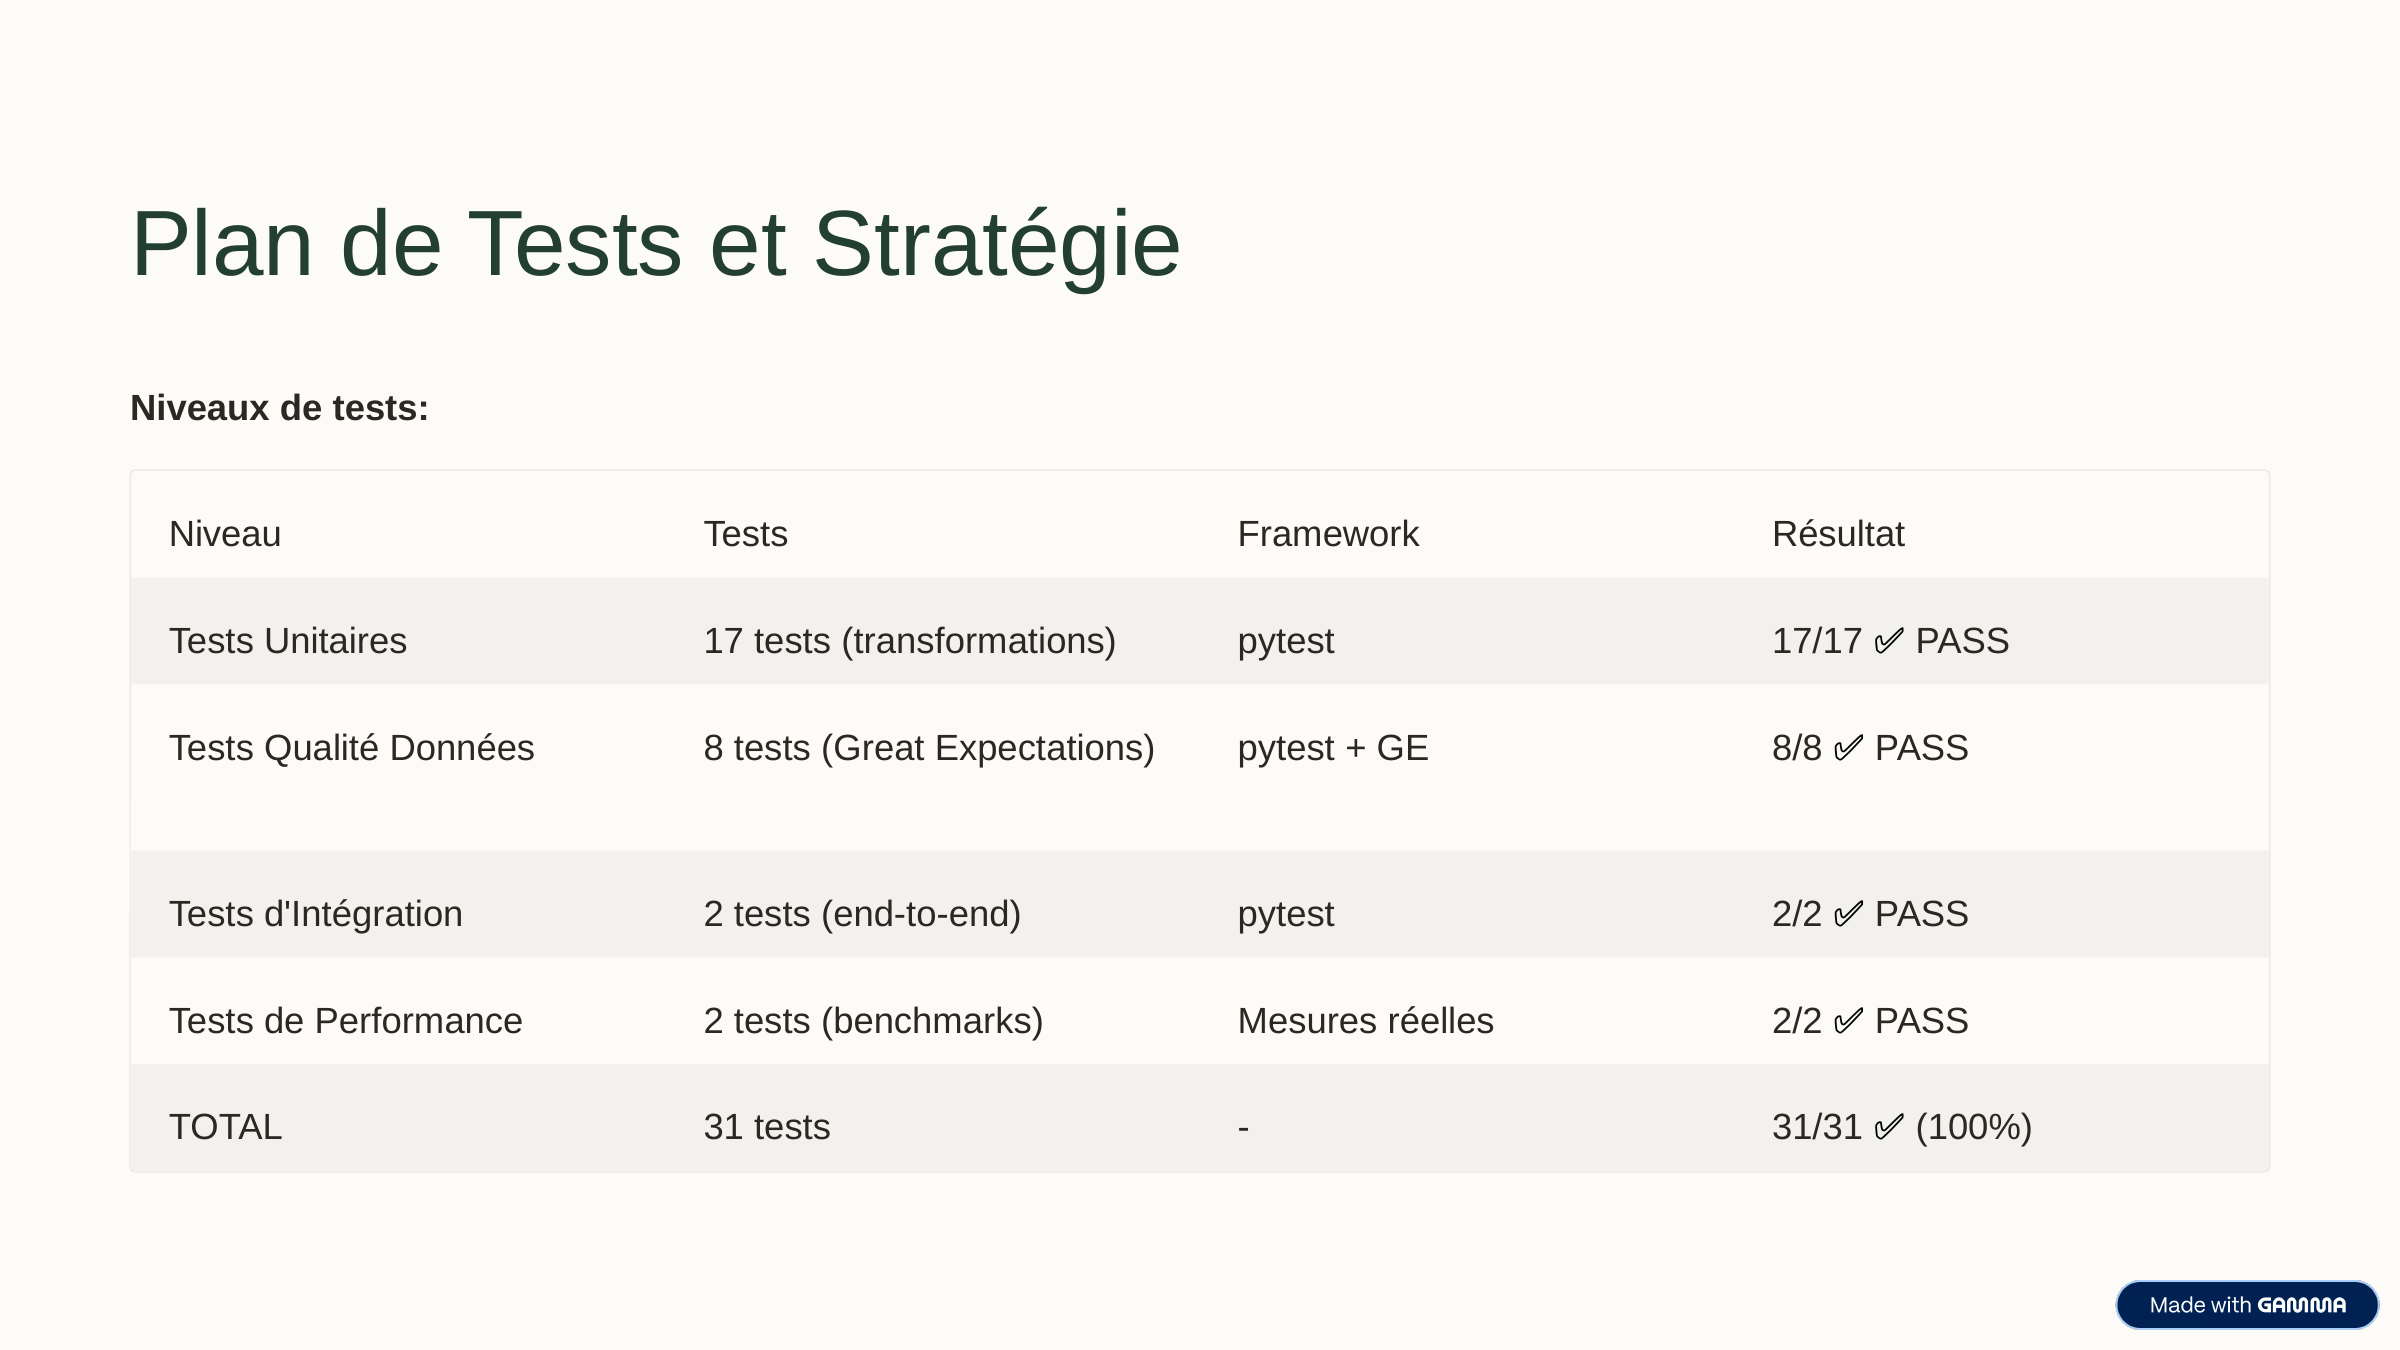

Plan de Tests et Stratégie
Niveaux de tests:

Niveau
Tests
Framework
Résultat

Tests Unitaires
17 tests (transformations)
pytest
17/17 ✅ PASS

Tests Qualité Données
8 tests (Great Expectations)
pytest + GE
8/8 ✅ PASS

Tests d'Intégration
2 tests (end-to-end)
pytest
2/2 ✅ PASS

Tests de Performance
2 tests (benchmarks)
Mesures réelles
2/2 ✅ PASS

TOTAL
31 tests
-
31/31 ✅ (100%)